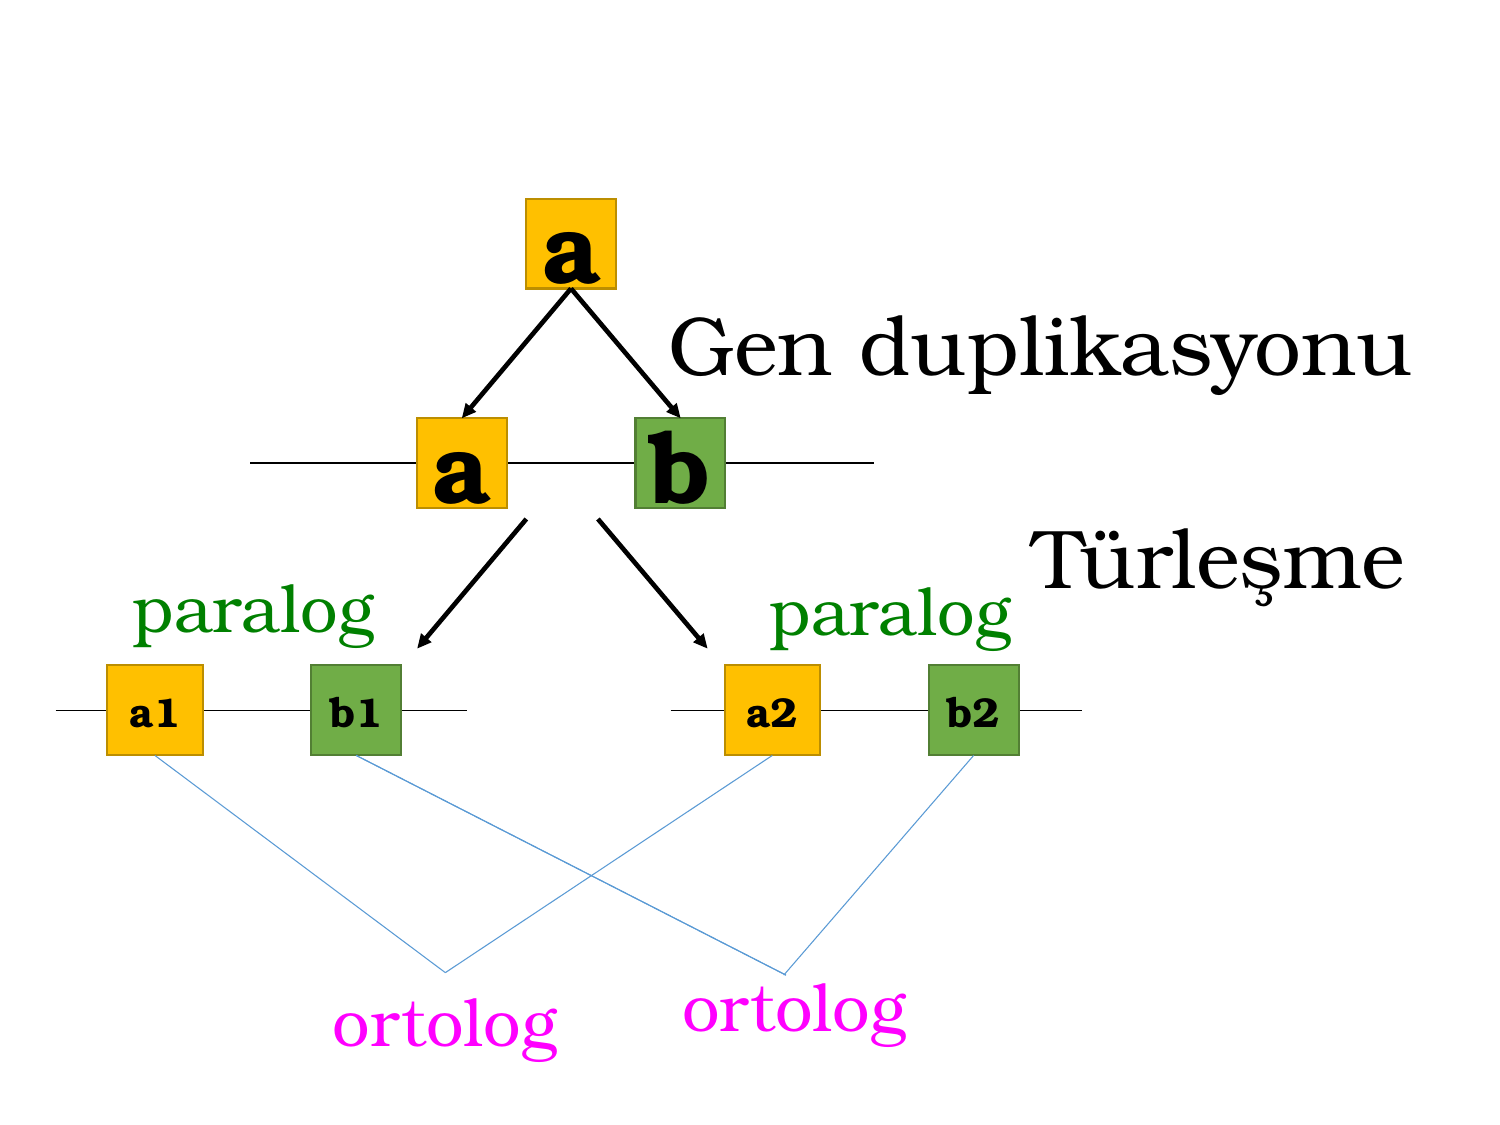

a
Gen duplikasyonu
a
b
Türleşme
paralog
paralog
a1
b1
a2
b2
ortolog
ortolog